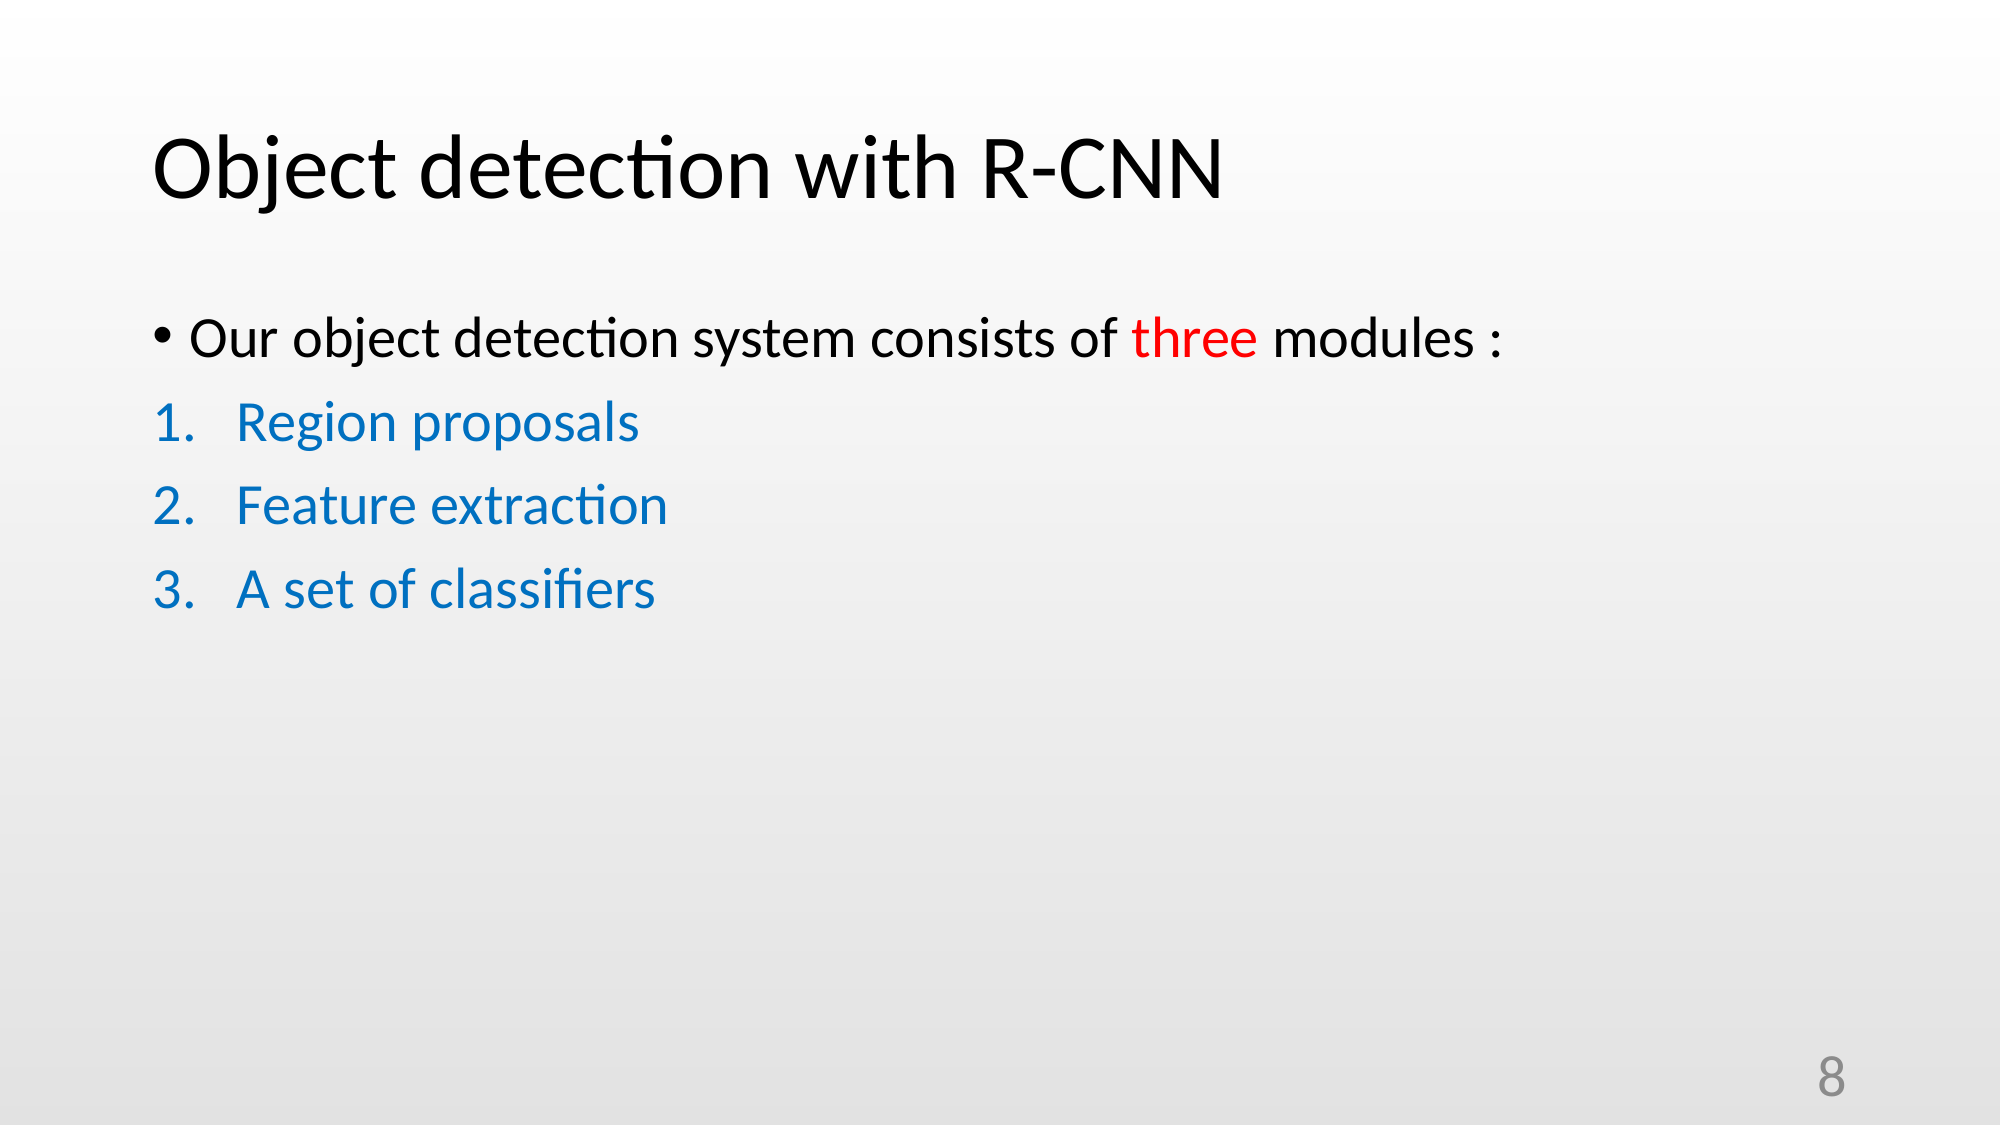

# Object detection with R-CNN
Our object detection system consists of three modules :
Region proposals
Feature extraction
A set of classifiers
8